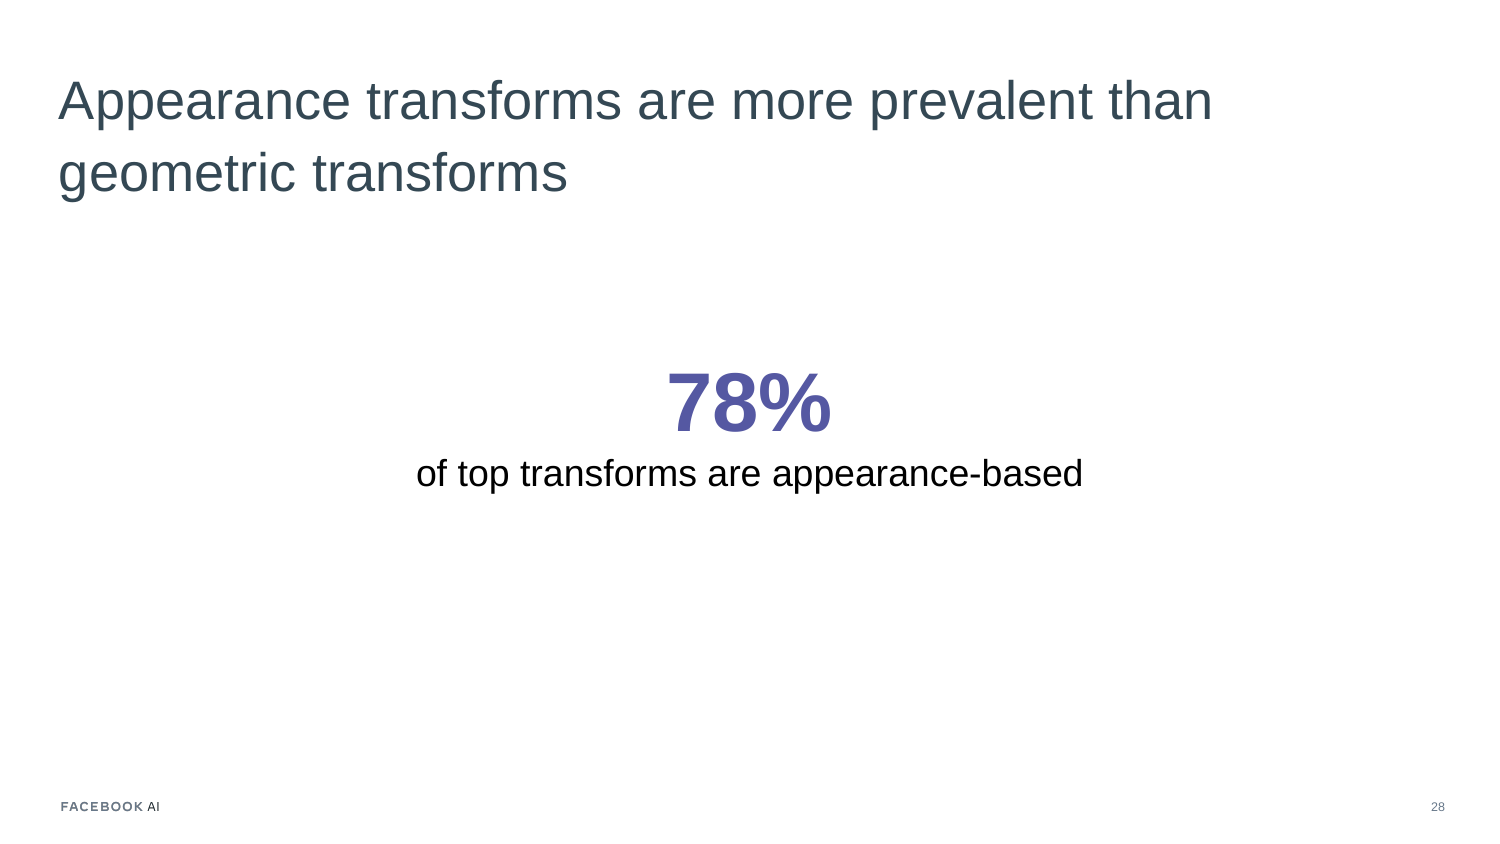

# Appearance transforms are more prevalent than geometric transforms
78%
of top transforms are appearance-based